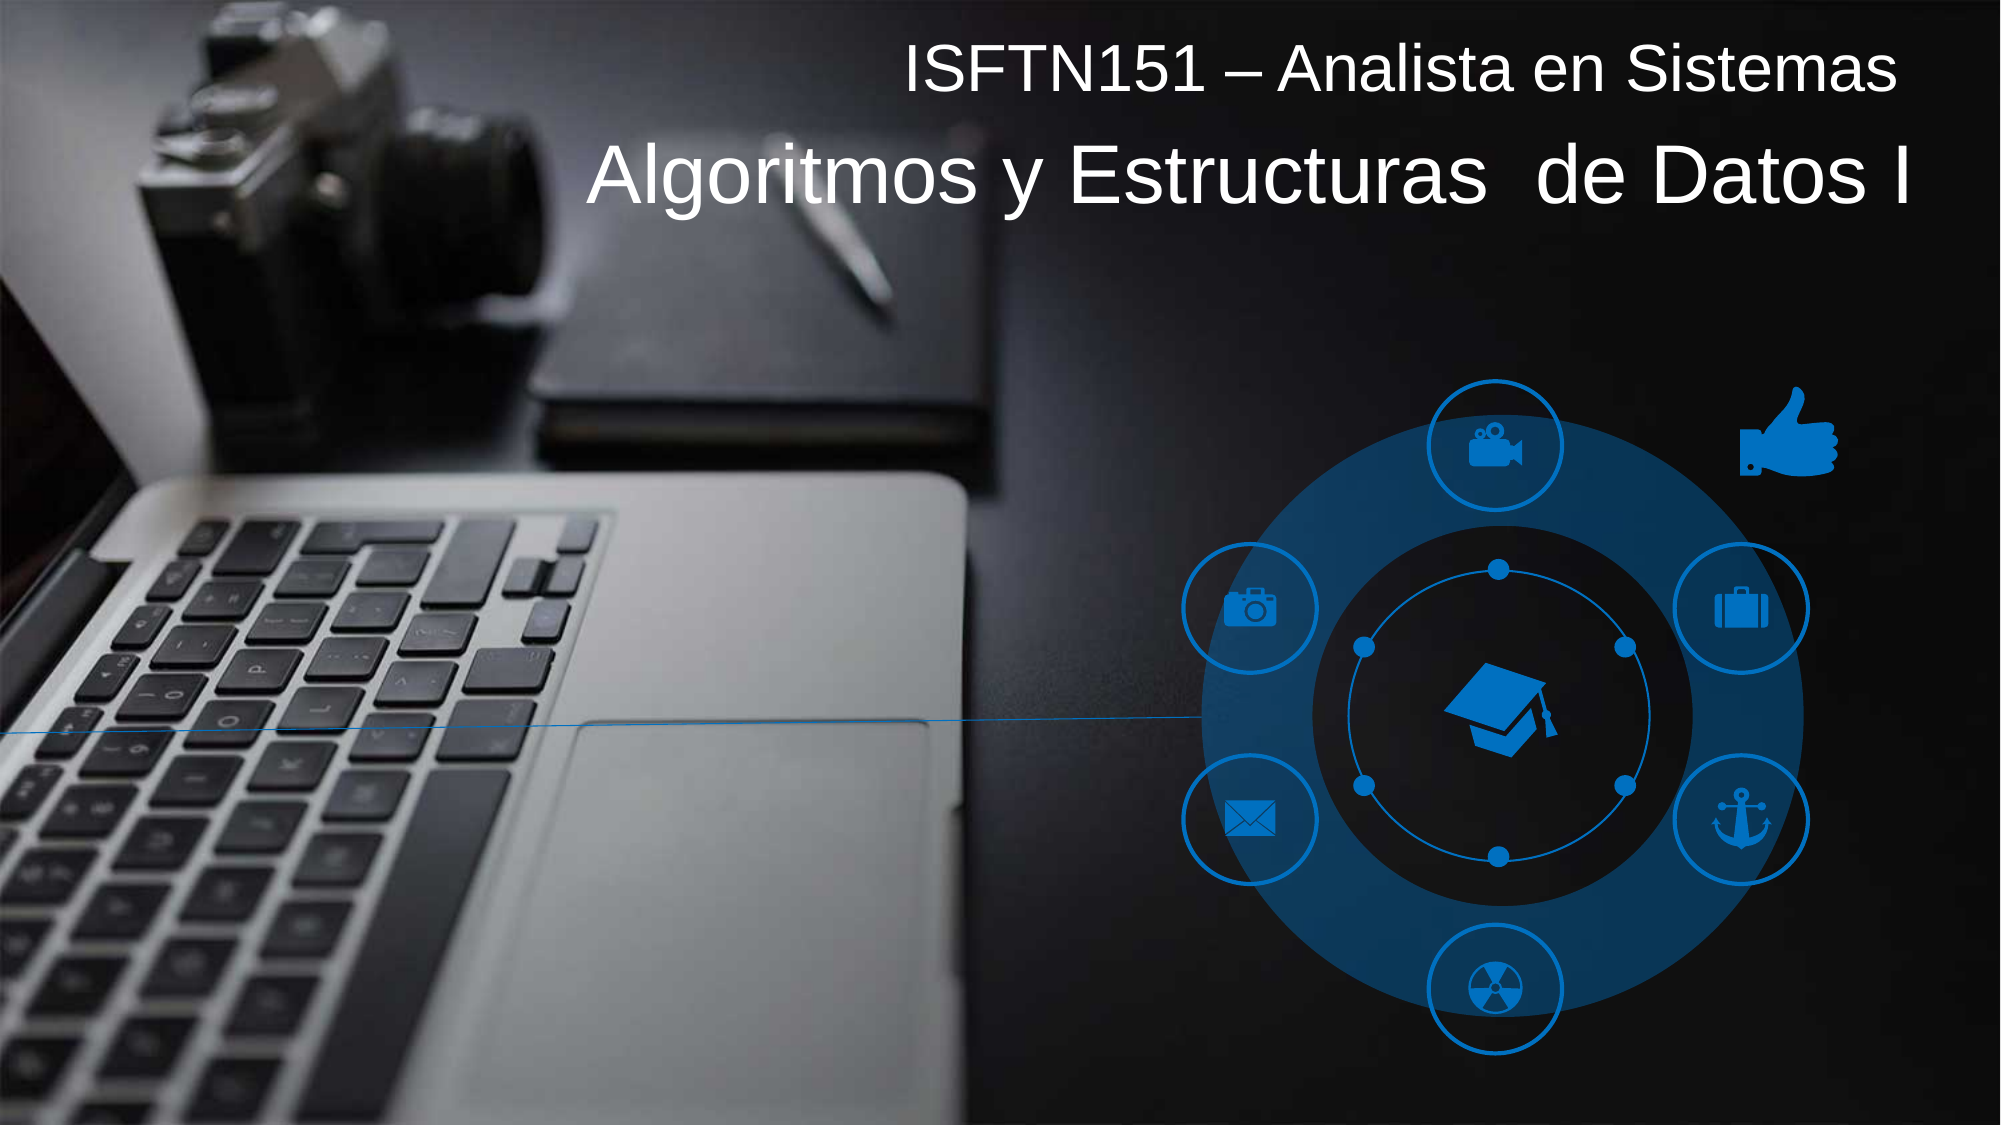

ISFTN151 – Analista en Sistemas
Algoritmos y Estructuras  de Datos I